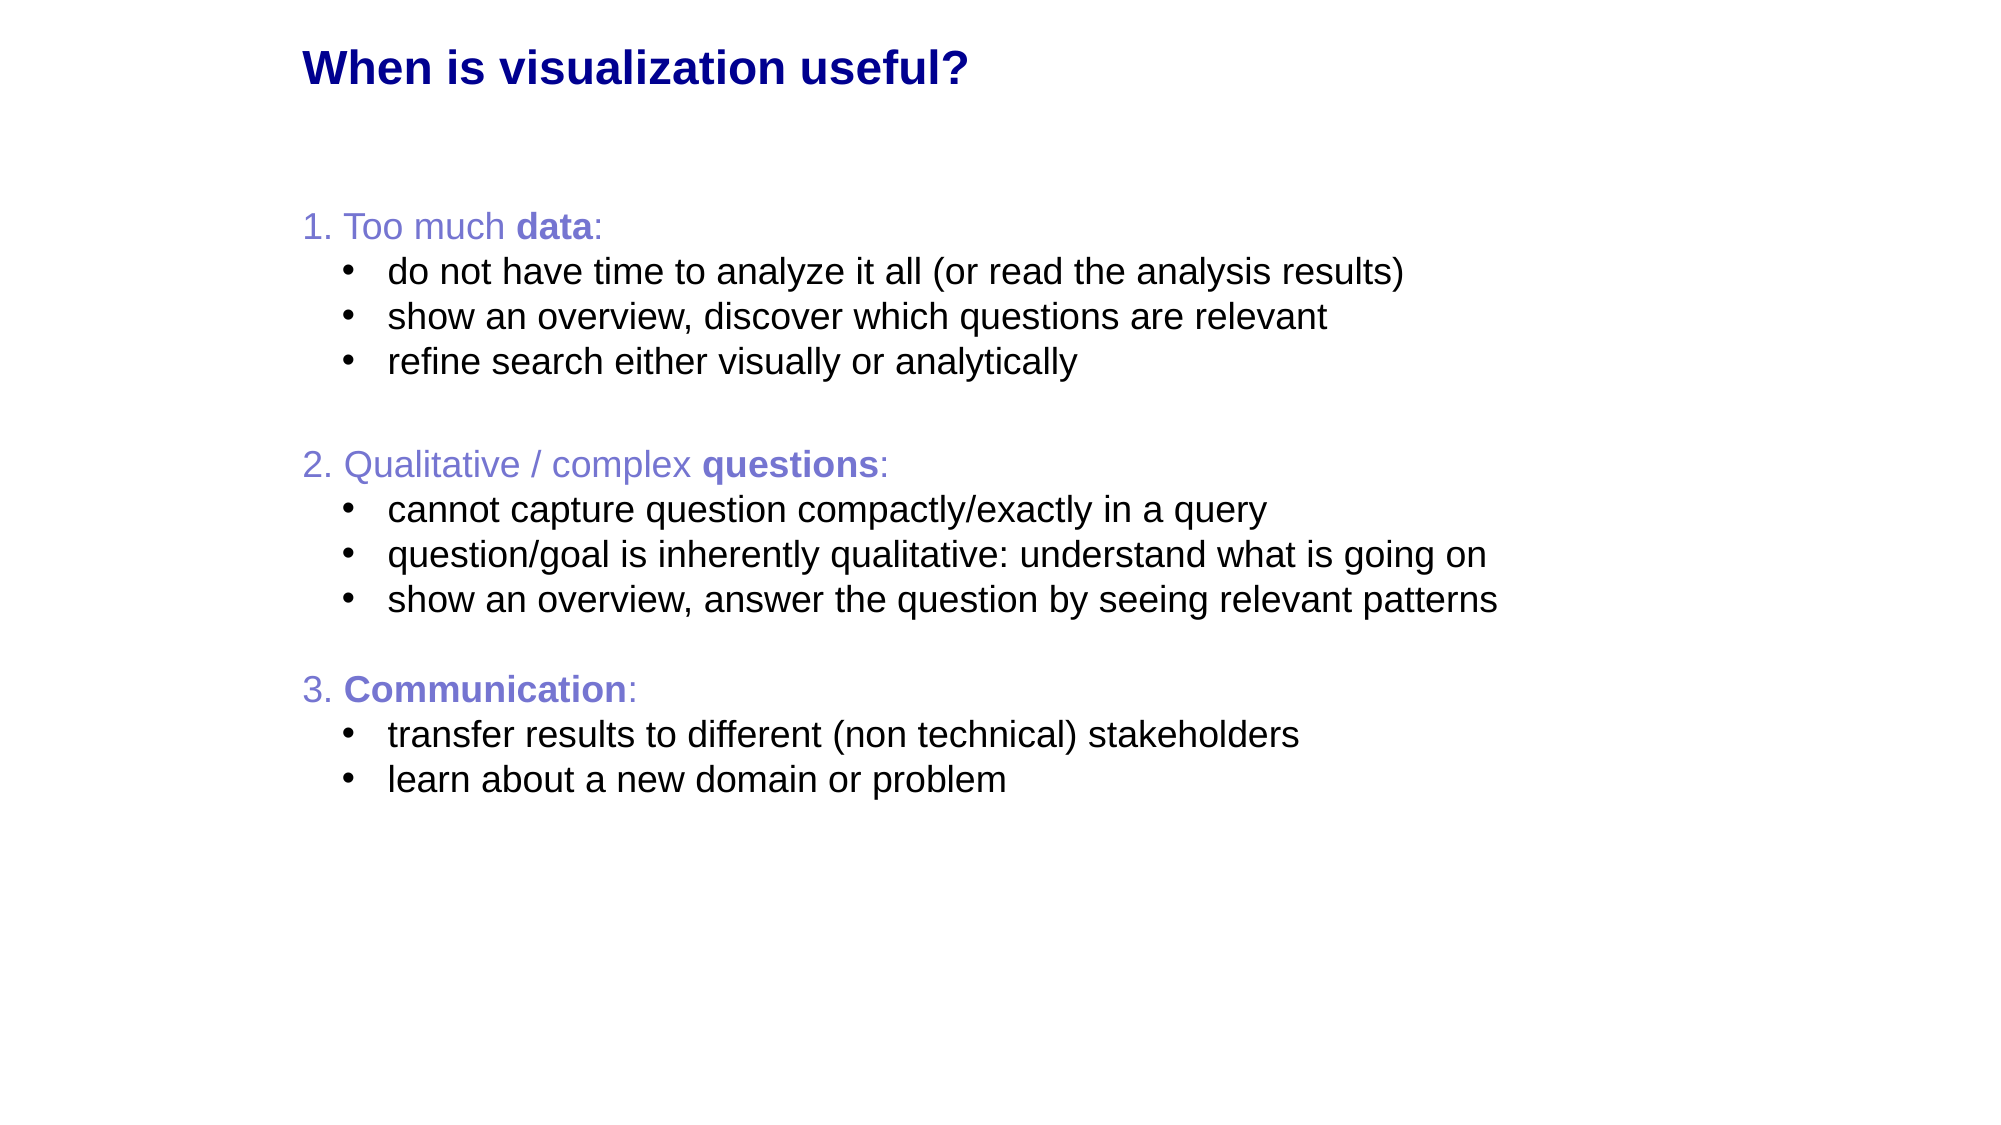

# When is visualization useful?

1. Too much data:
 do not have time to analyze it all (or read the analysis results)
 show an overview, discover which questions are relevant
 refine search either visually or analytically

2. Qualitative / complex questions:
 cannot capture question compactly/exactly in a query
 question/goal is inherently qualitative: understand what is going on
 show an overview, answer the question by seeing relevant patterns

3. Communication:
 transfer results to different (non technical) stakeholders
 learn about a new domain or problem